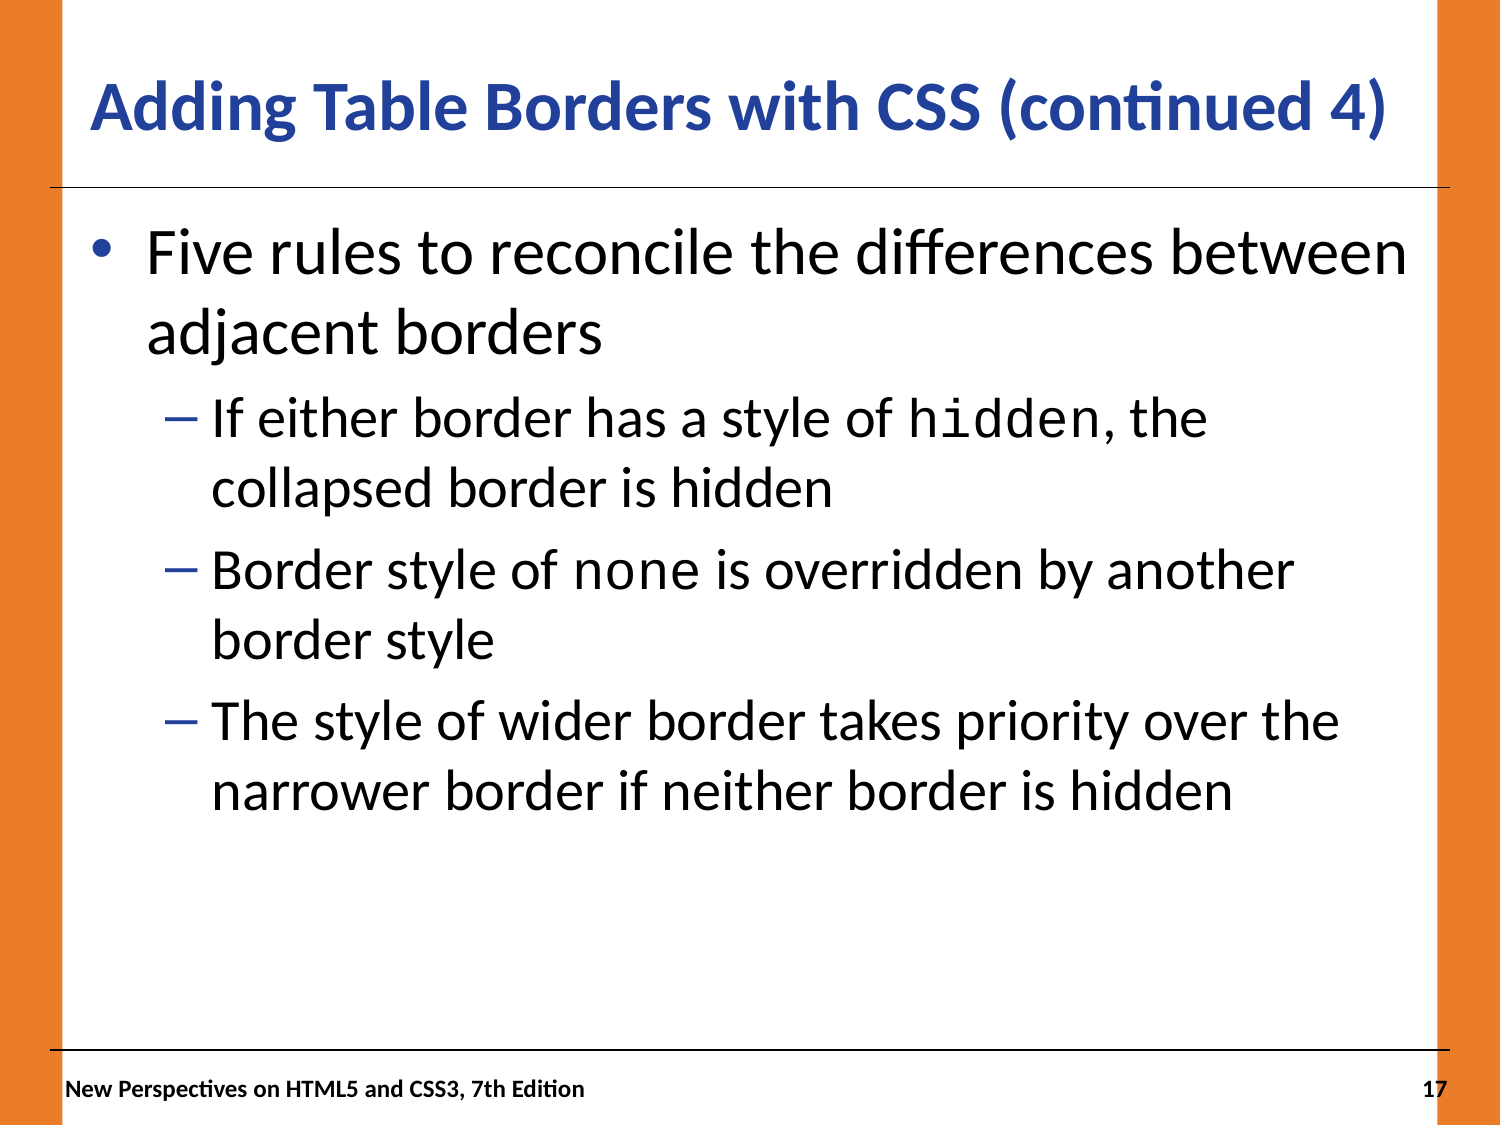

Adding Table Borders with CSS (continued 4)
Five rules to reconcile the differences between adjacent borders
If either border has a style of hidden, the collapsed border is hidden
Border style of none is overridden by another border style
The style of wider border takes priority over the narrower border if neither border is hidden

New Perspectives on HTML5 and CSS3, 7th Edition
17